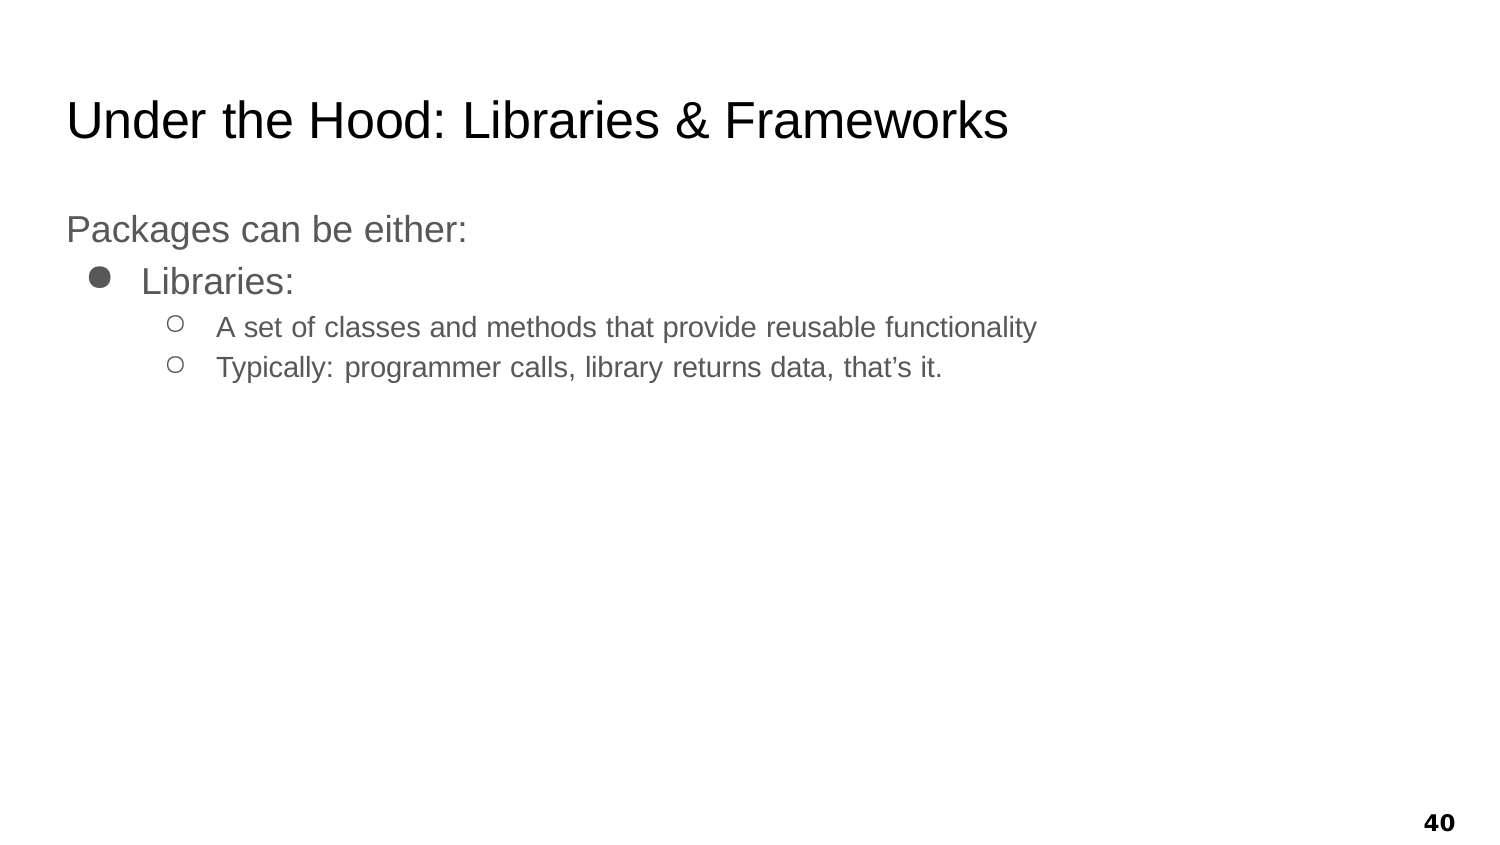

# Under the Hood: Libraries & Frameworks
Packages can be either:
Libraries:
A set of classes and methods that provide reusable functionality
Typically: programmer calls, library returns data, that’s it.
40